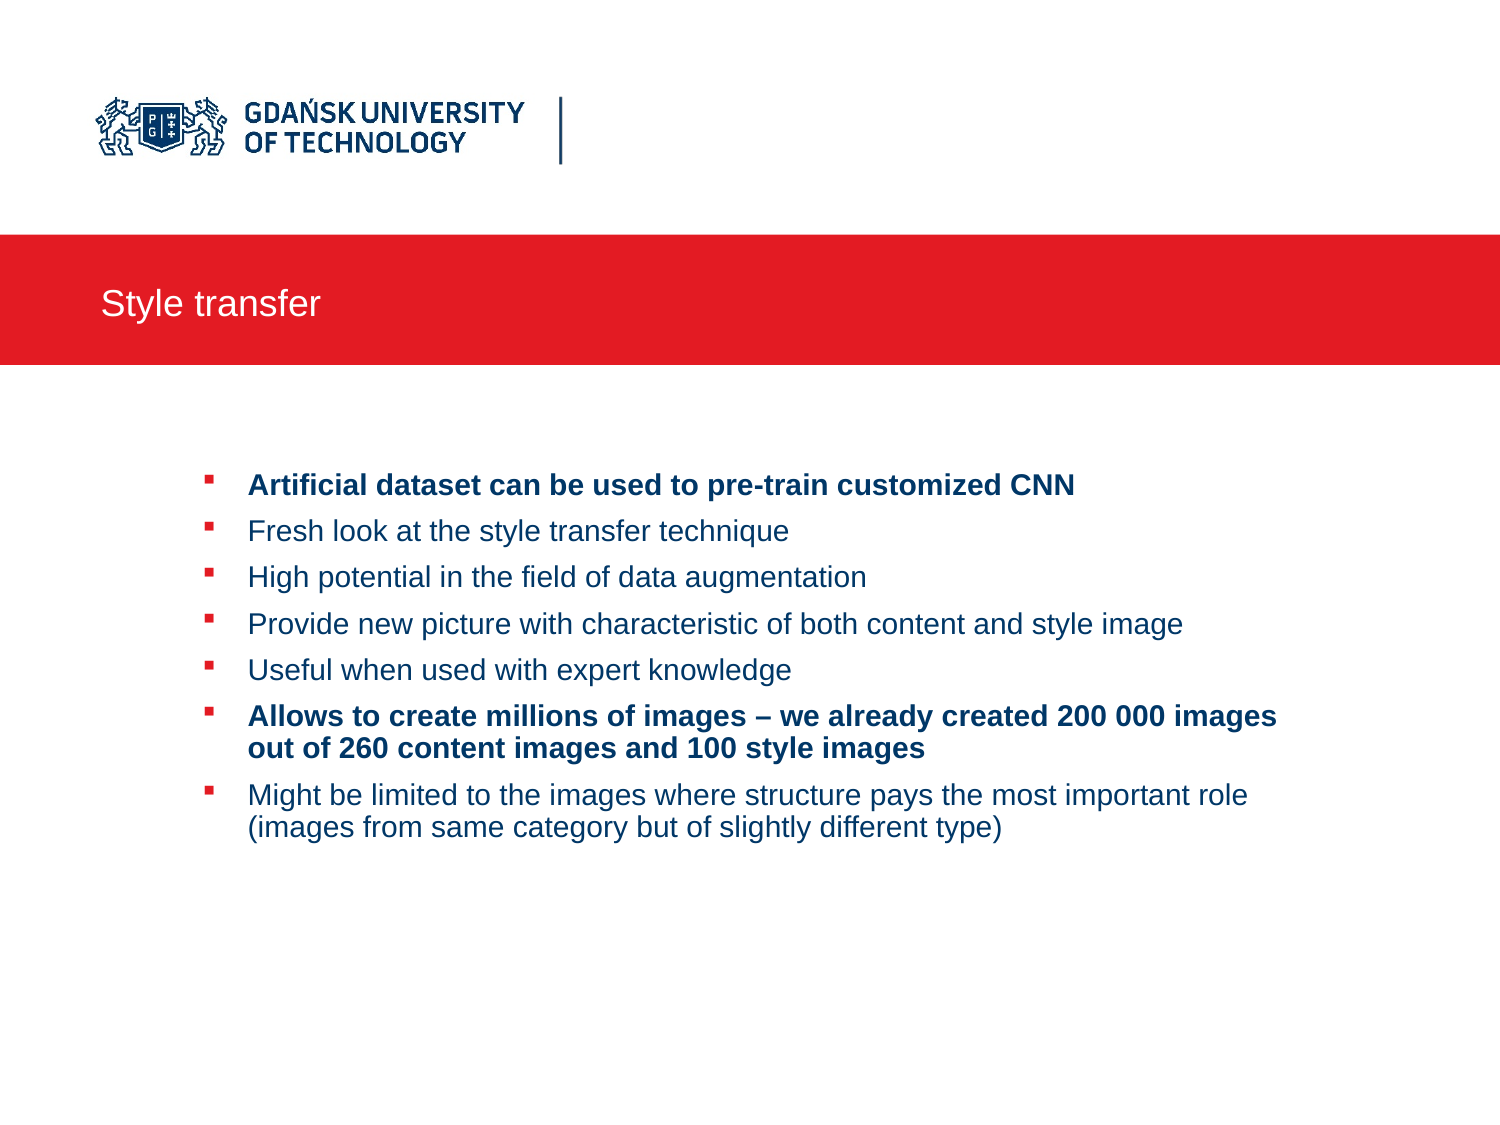

Style transfer
Artificial dataset can be used to pre-train customized CNN
Fresh look at the style transfer technique
High potential in the field of data augmentation
Provide new picture with characteristic of both content and style image
Useful when used with expert knowledge
Allows to create millions of images – we already created 200 000 images out of 260 content images and 100 style images
Might be limited to the images where structure pays the most important role (images from same category but of slightly different type)